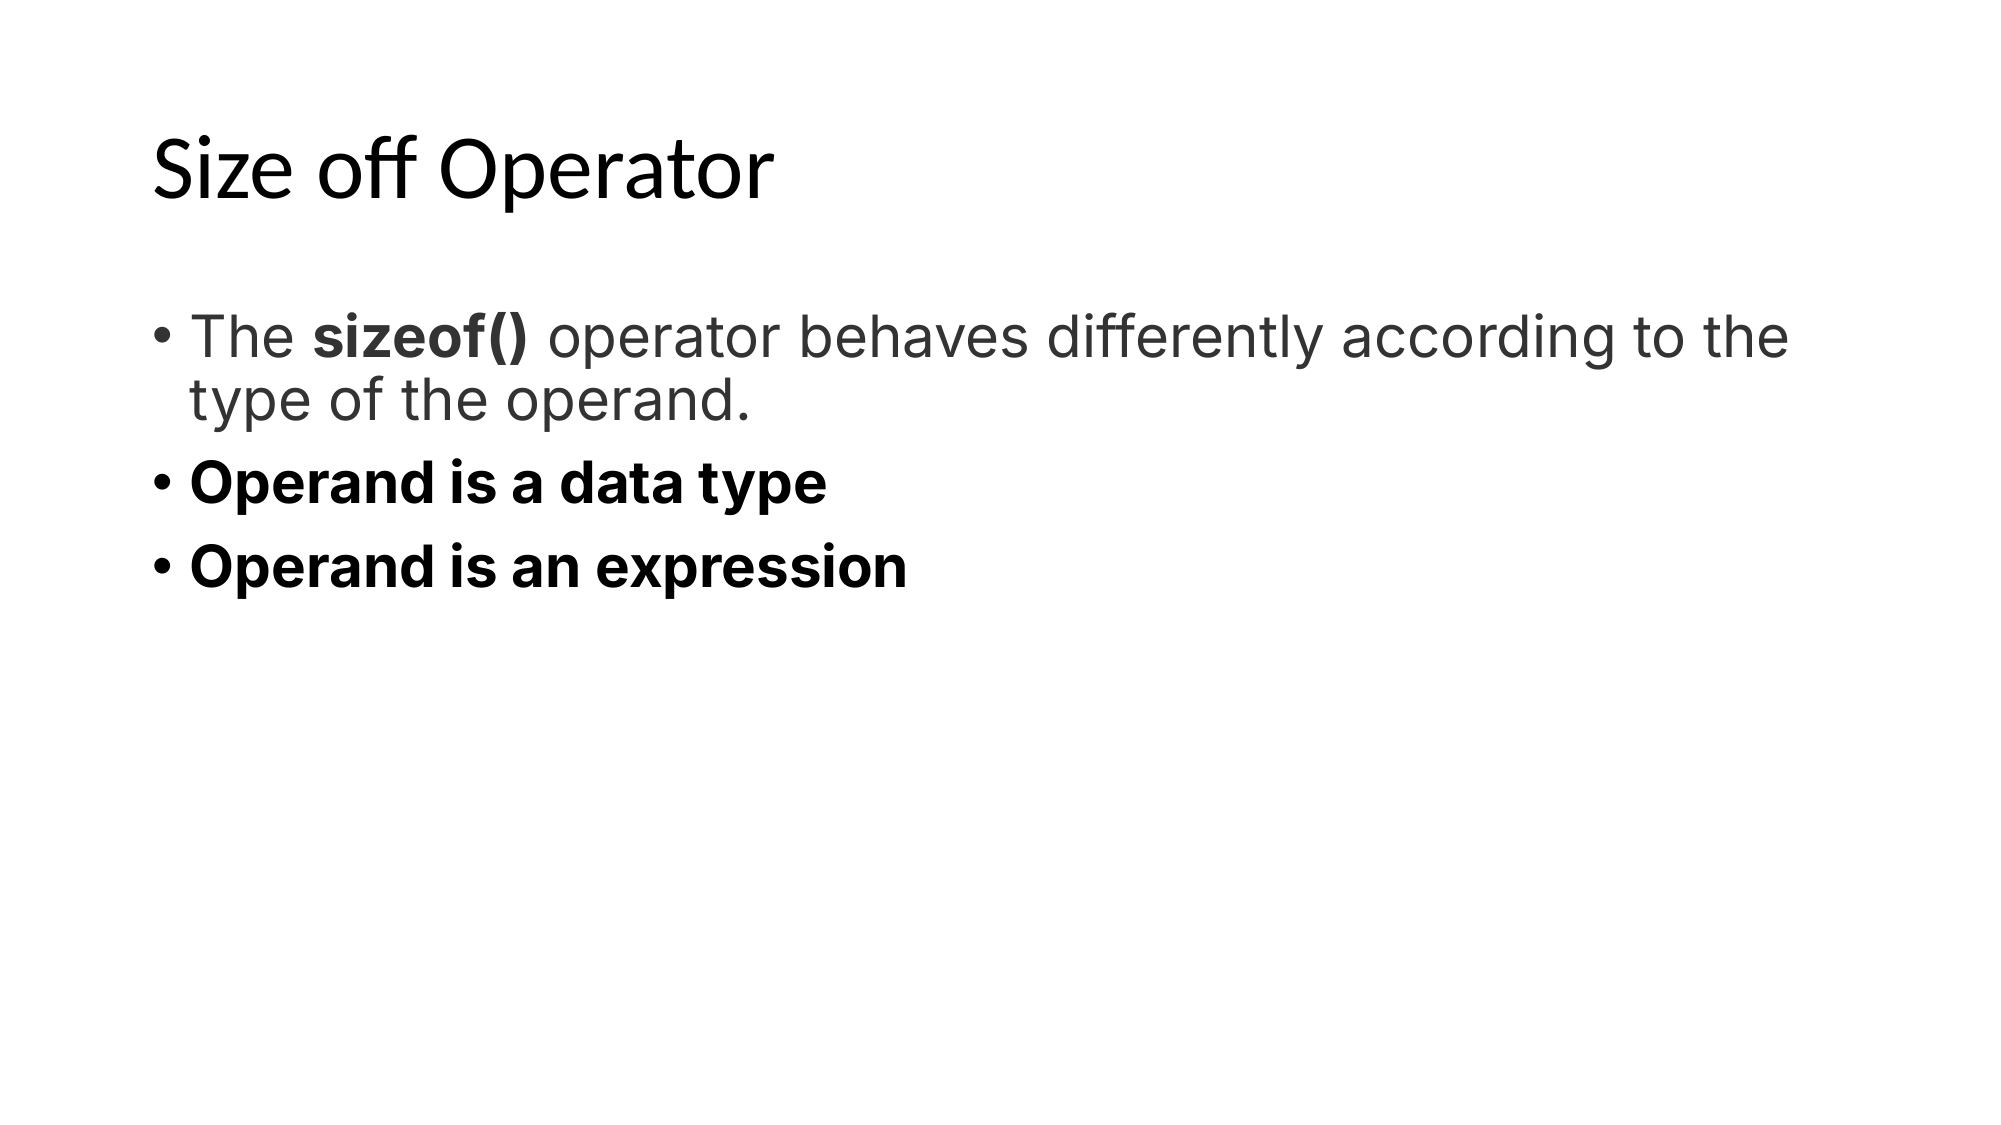

# Size off Operator
The sizeof() operator behaves differently according to the type of the operand.
Operand is a data type
Operand is an expression